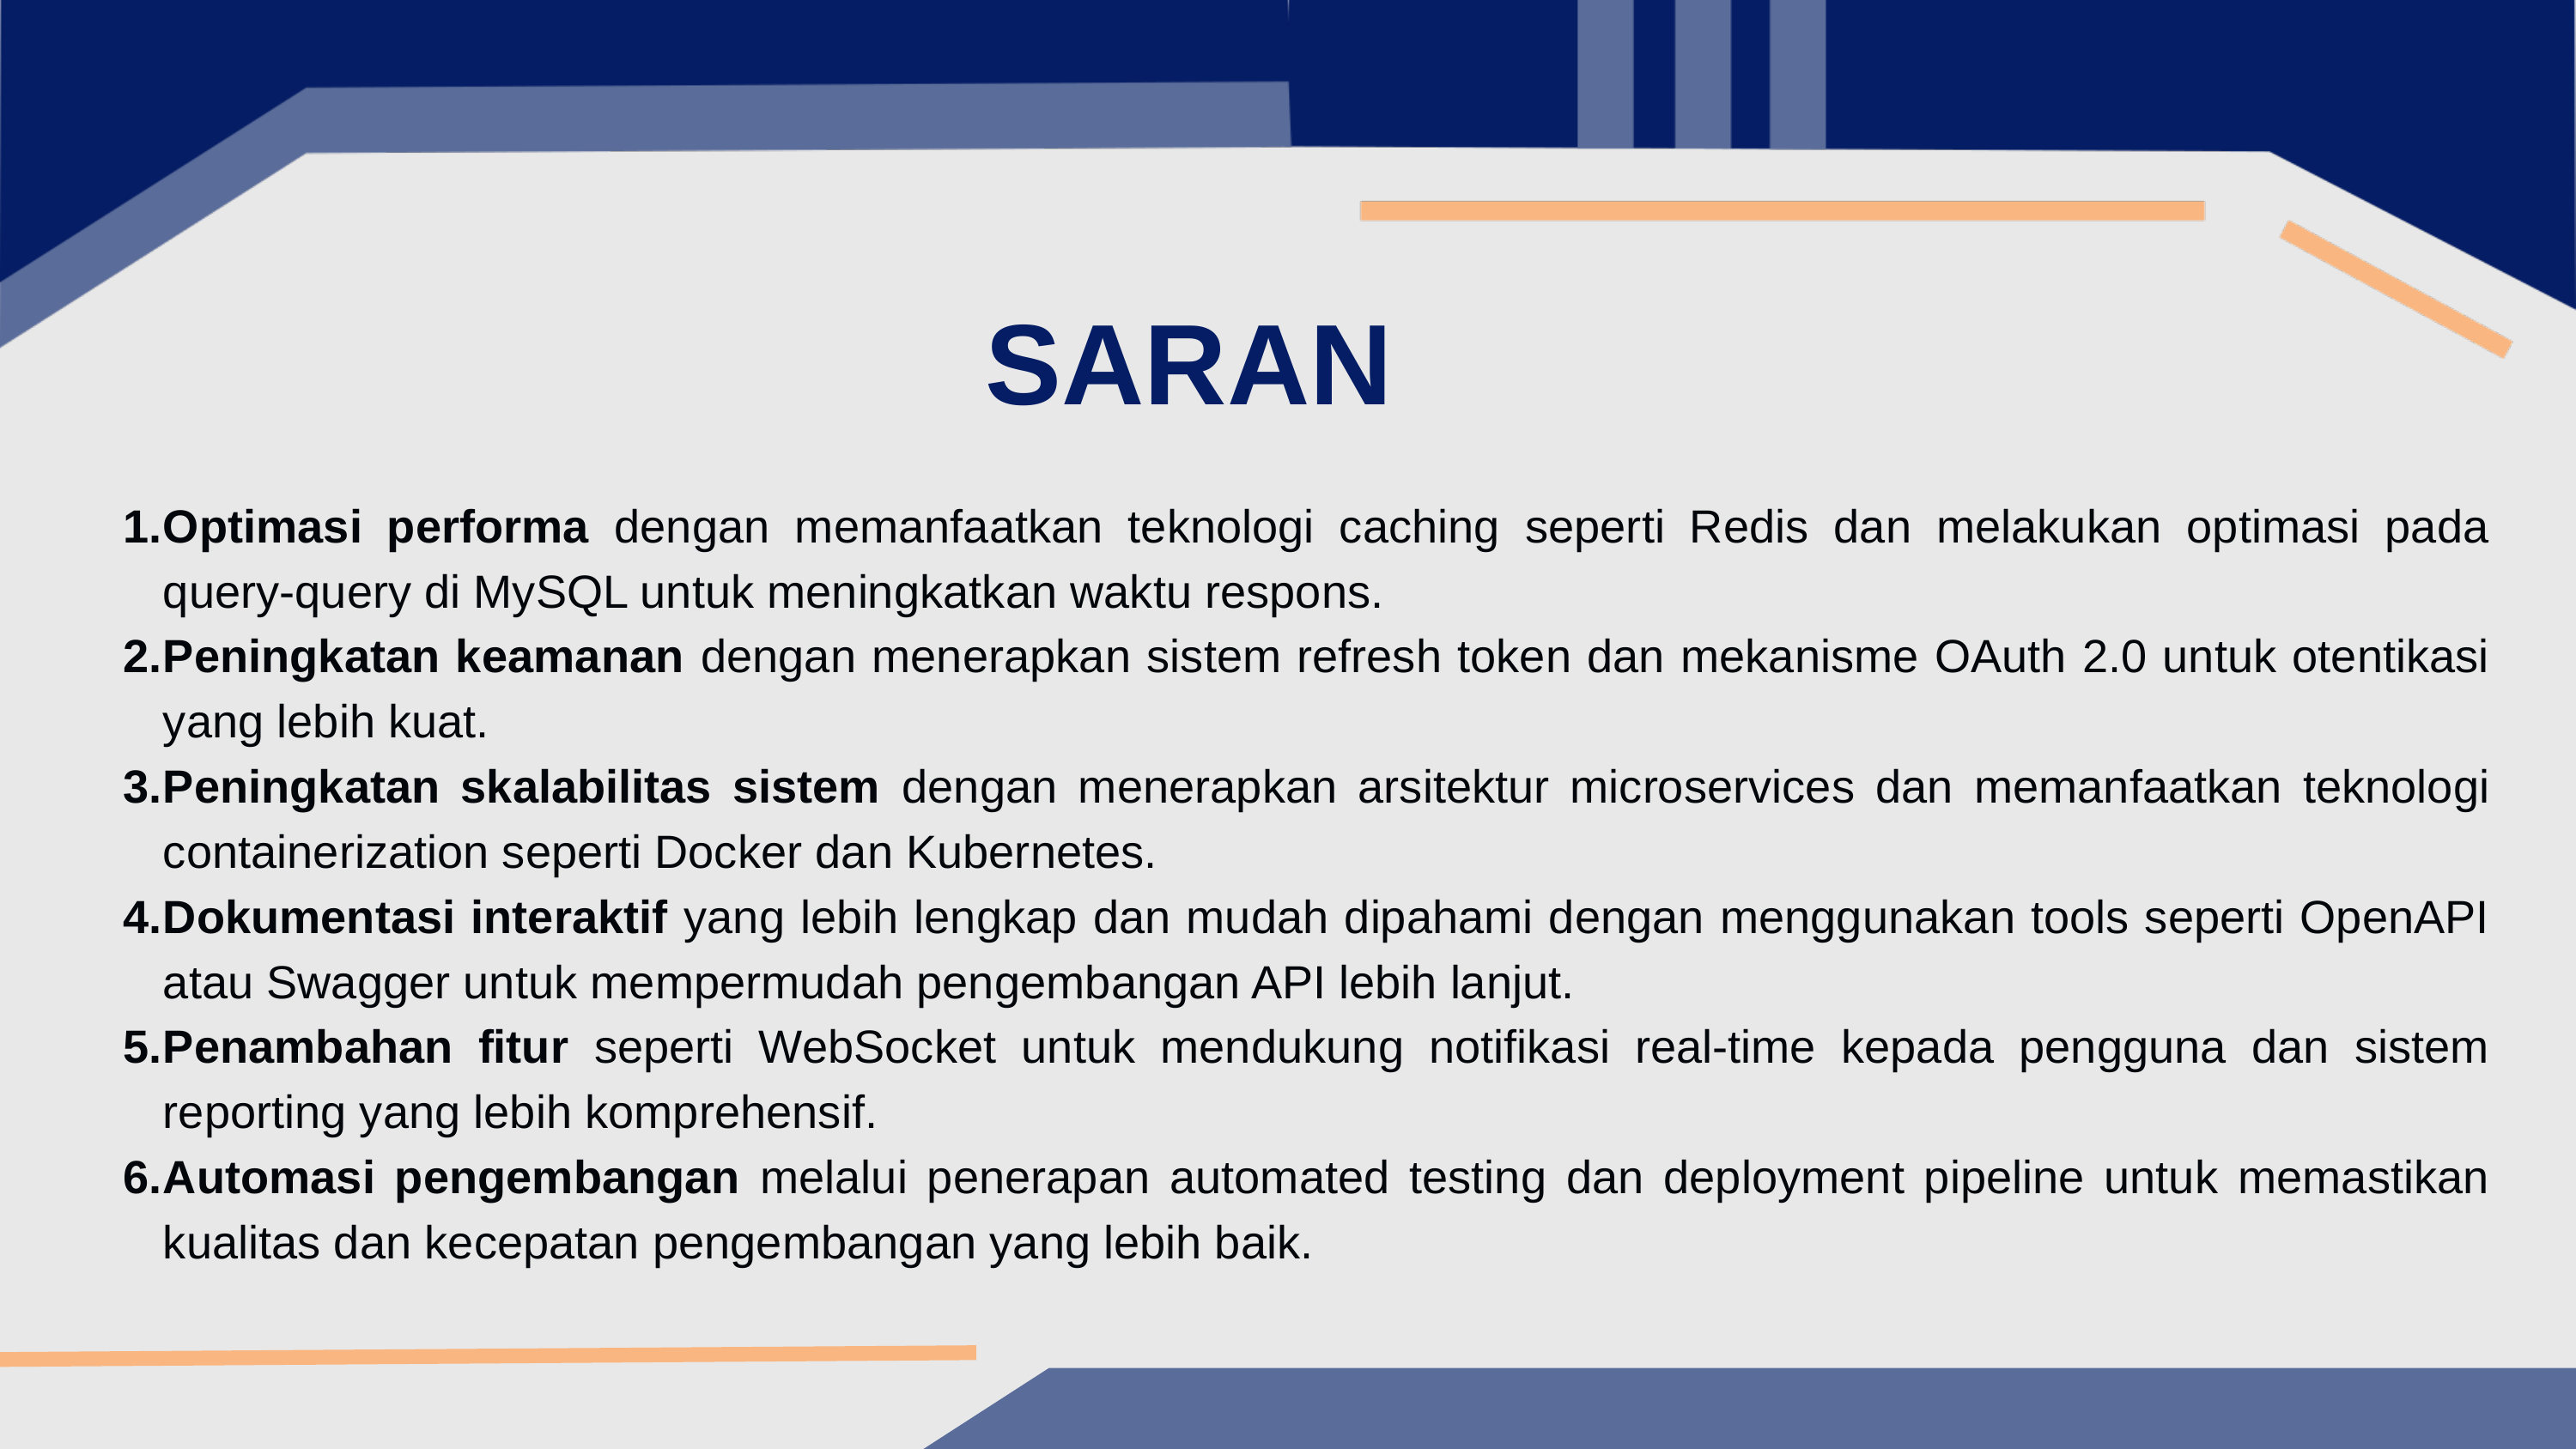

SARAN
Optimasi performa dengan memanfaatkan teknologi caching seperti Redis dan melakukan optimasi pada query-query di MySQL untuk meningkatkan waktu respons.
Peningkatan keamanan dengan menerapkan sistem refresh token dan mekanisme OAuth 2.0 untuk otentikasi yang lebih kuat.
Peningkatan skalabilitas sistem dengan menerapkan arsitektur microservices dan memanfaatkan teknologi containerization seperti Docker dan Kubernetes.
Dokumentasi interaktif yang lebih lengkap dan mudah dipahami dengan menggunakan tools seperti OpenAPI atau Swagger untuk mempermudah pengembangan API lebih lanjut.
Penambahan fitur seperti WebSocket untuk mendukung notifikasi real-time kepada pengguna dan sistem reporting yang lebih komprehensif.
Automasi pengembangan melalui penerapan automated testing dan deployment pipeline untuk memastikan kualitas dan kecepatan pengembangan yang lebih baik.